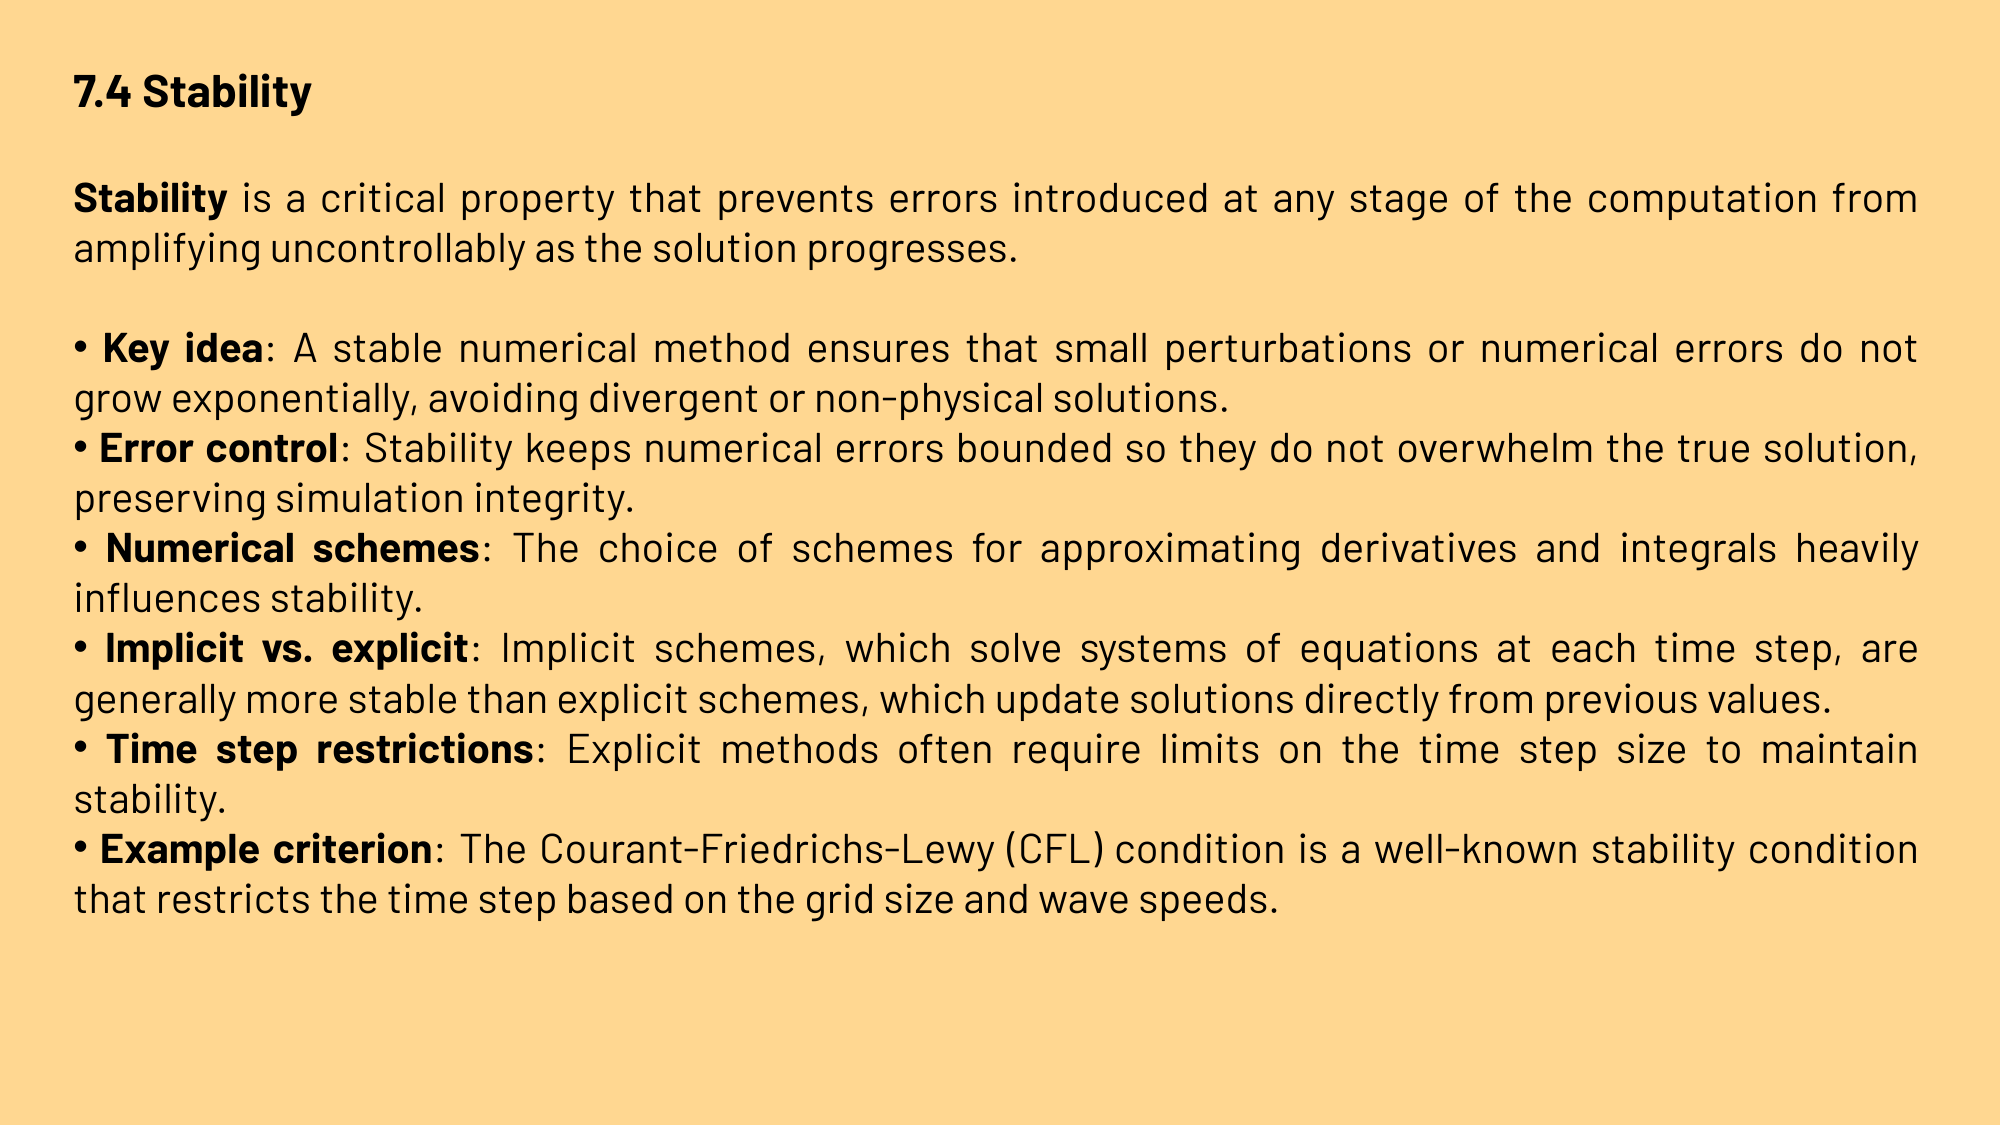

7.4 Stability

Stability is a critical property that prevents errors introduced at any stage of the computation from amplifying uncontrollably as the solution progresses.

 Key idea: A stable numerical method ensures that small perturbations or numerical errors do not grow exponentially, avoiding divergent or non-physical solutions.
 Error control: Stability keeps numerical errors bounded so they do not overwhelm the true solution, preserving simulation integrity.
 Numerical schemes: The choice of schemes for approximating derivatives and integrals heavily influences stability.
 Implicit vs. explicit: Implicit schemes, which solve systems of equations at each time step, are generally more stable than explicit schemes, which update solutions directly from previous values.
 Time step restrictions: Explicit methods often require limits on the time step size to maintain stability.
 Example criterion: The Courant-Friedrichs-Lewy (CFL) condition is a well-known stability condition that restricts the time step based on the grid size and wave speeds.